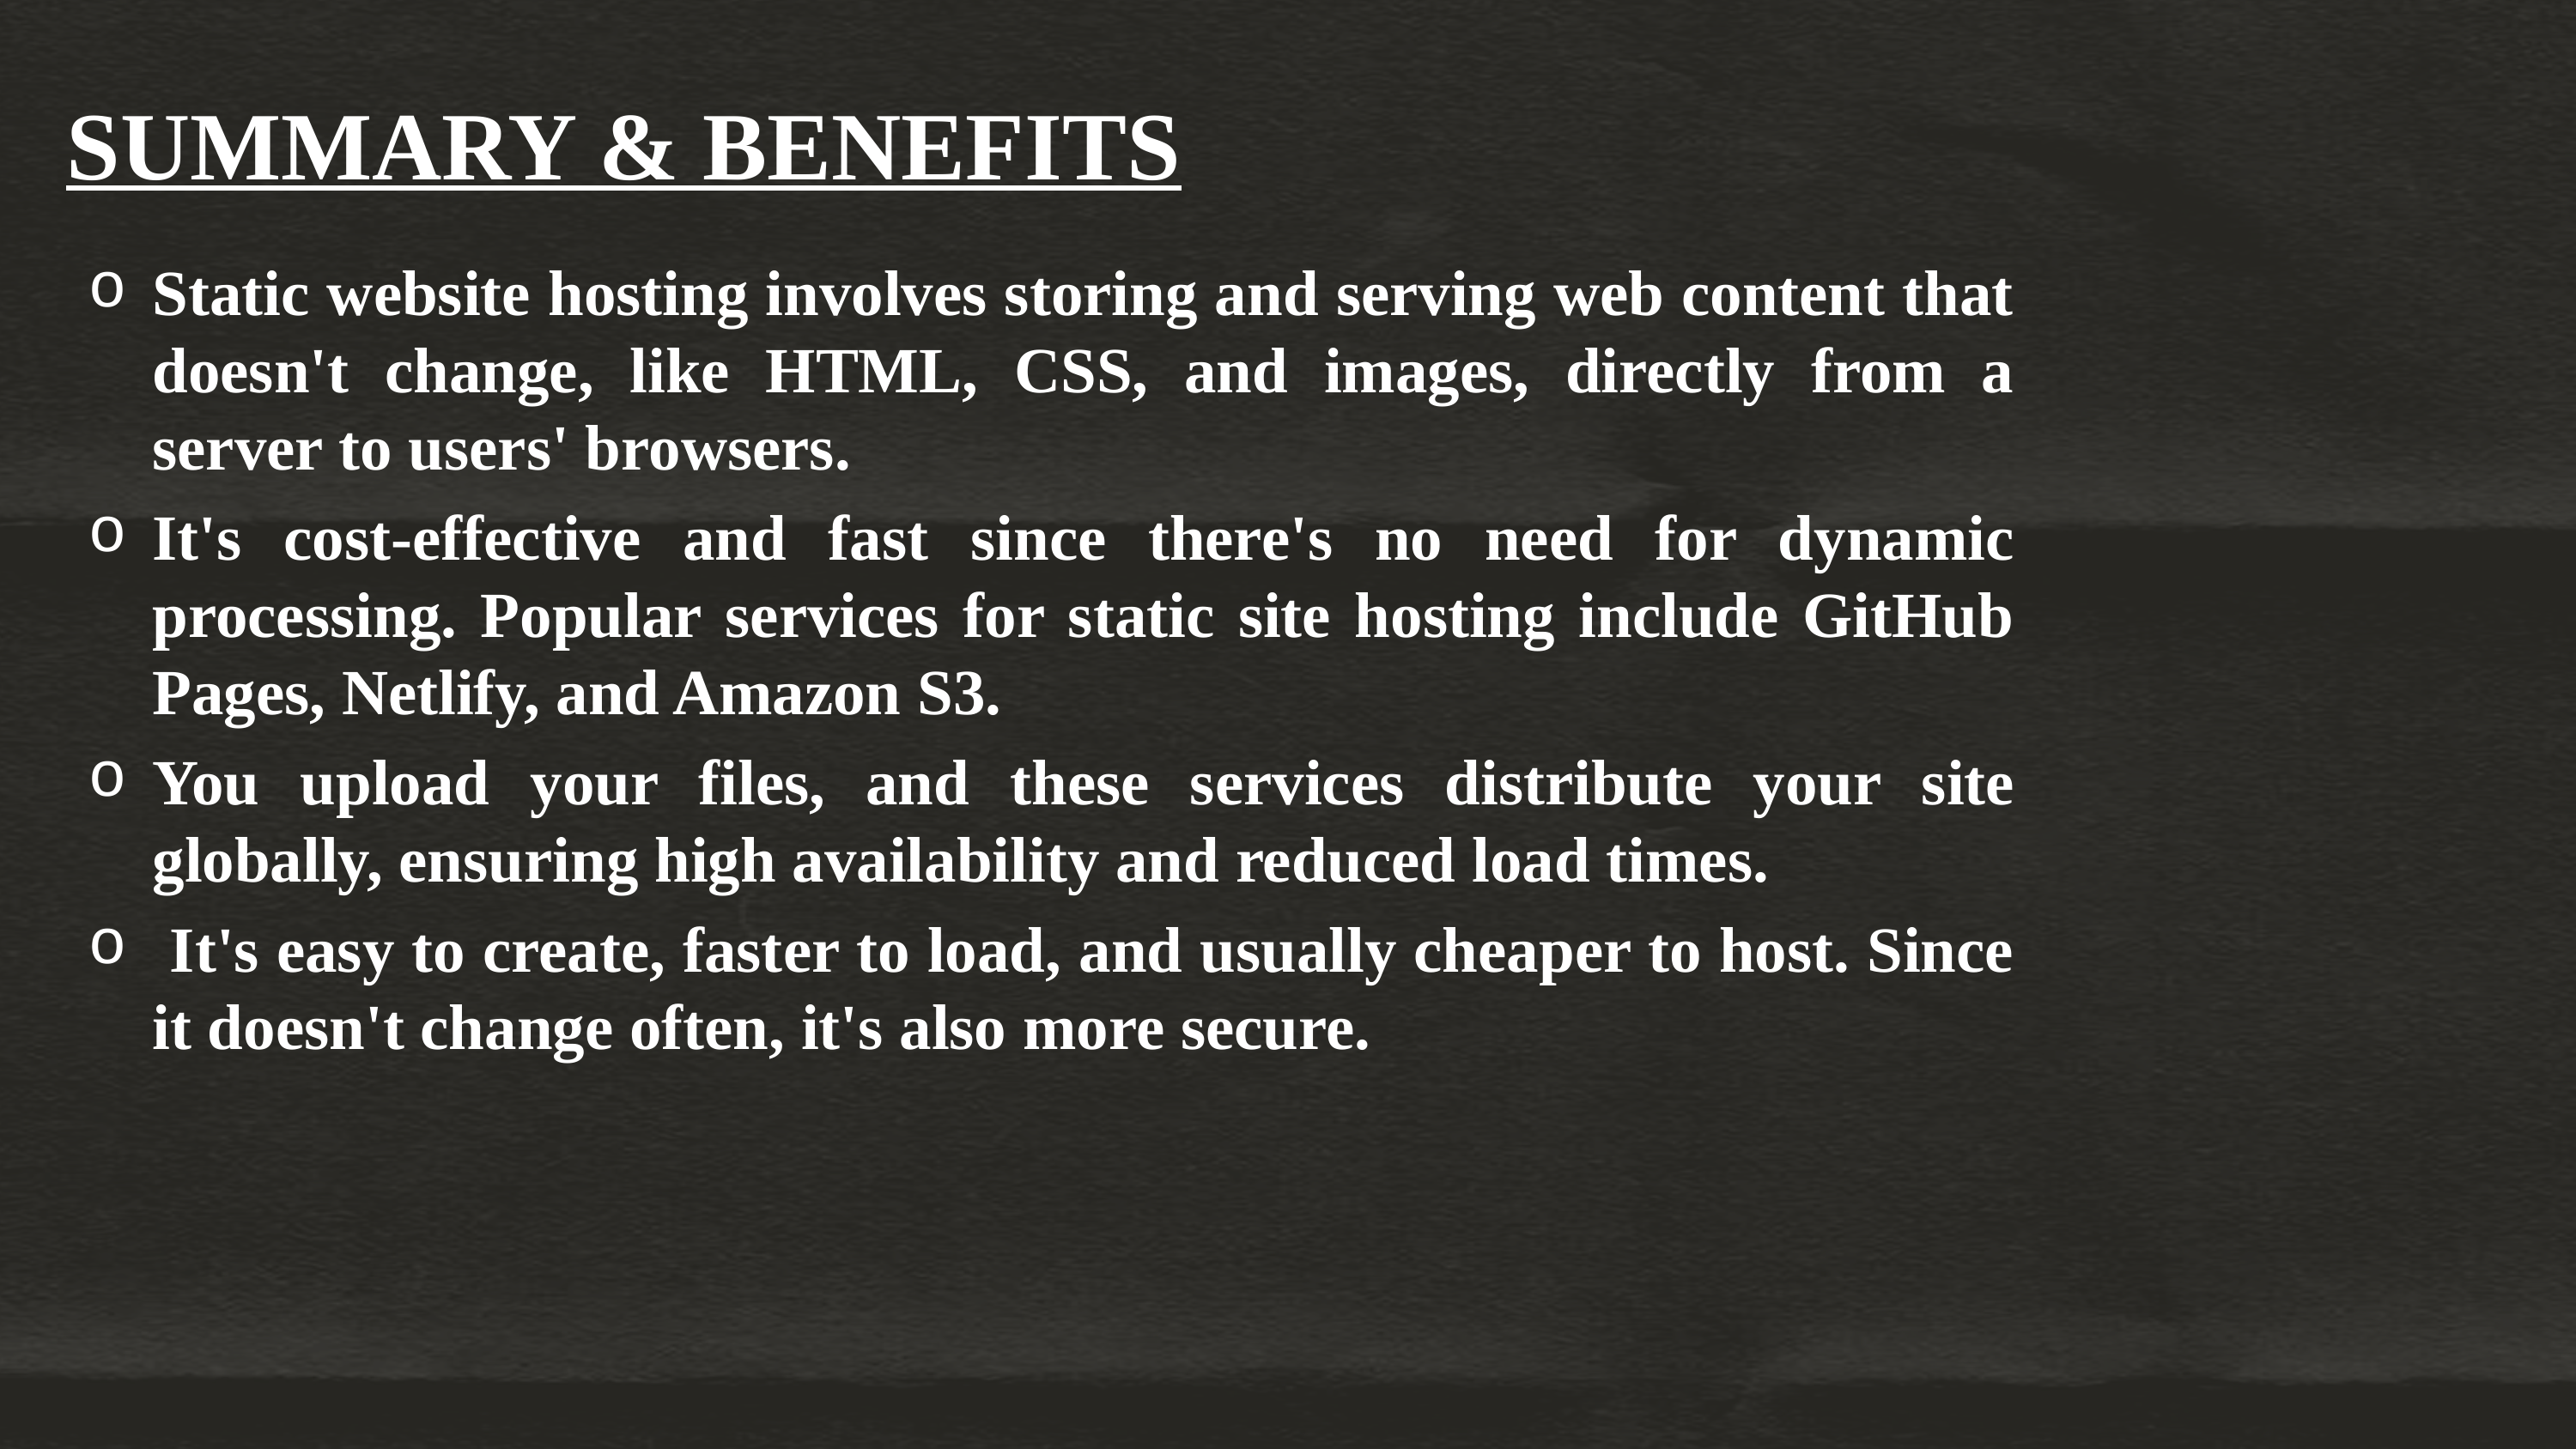

# SUMMARY & BENEFITS
Static website hosting involves storing and serving web content that doesn't change, like HTML, CSS, and images, directly from a server to users' browsers.
It's cost-effective and fast since there's no need for dynamic processing. Popular services for static site hosting include GitHub Pages, Netlify, and Amazon S3.
You upload your files, and these services distribute your site globally, ensuring high availability and reduced load times.
 It's easy to create, faster to load, and usually cheaper to host. Since it doesn't change often, it's also more secure.